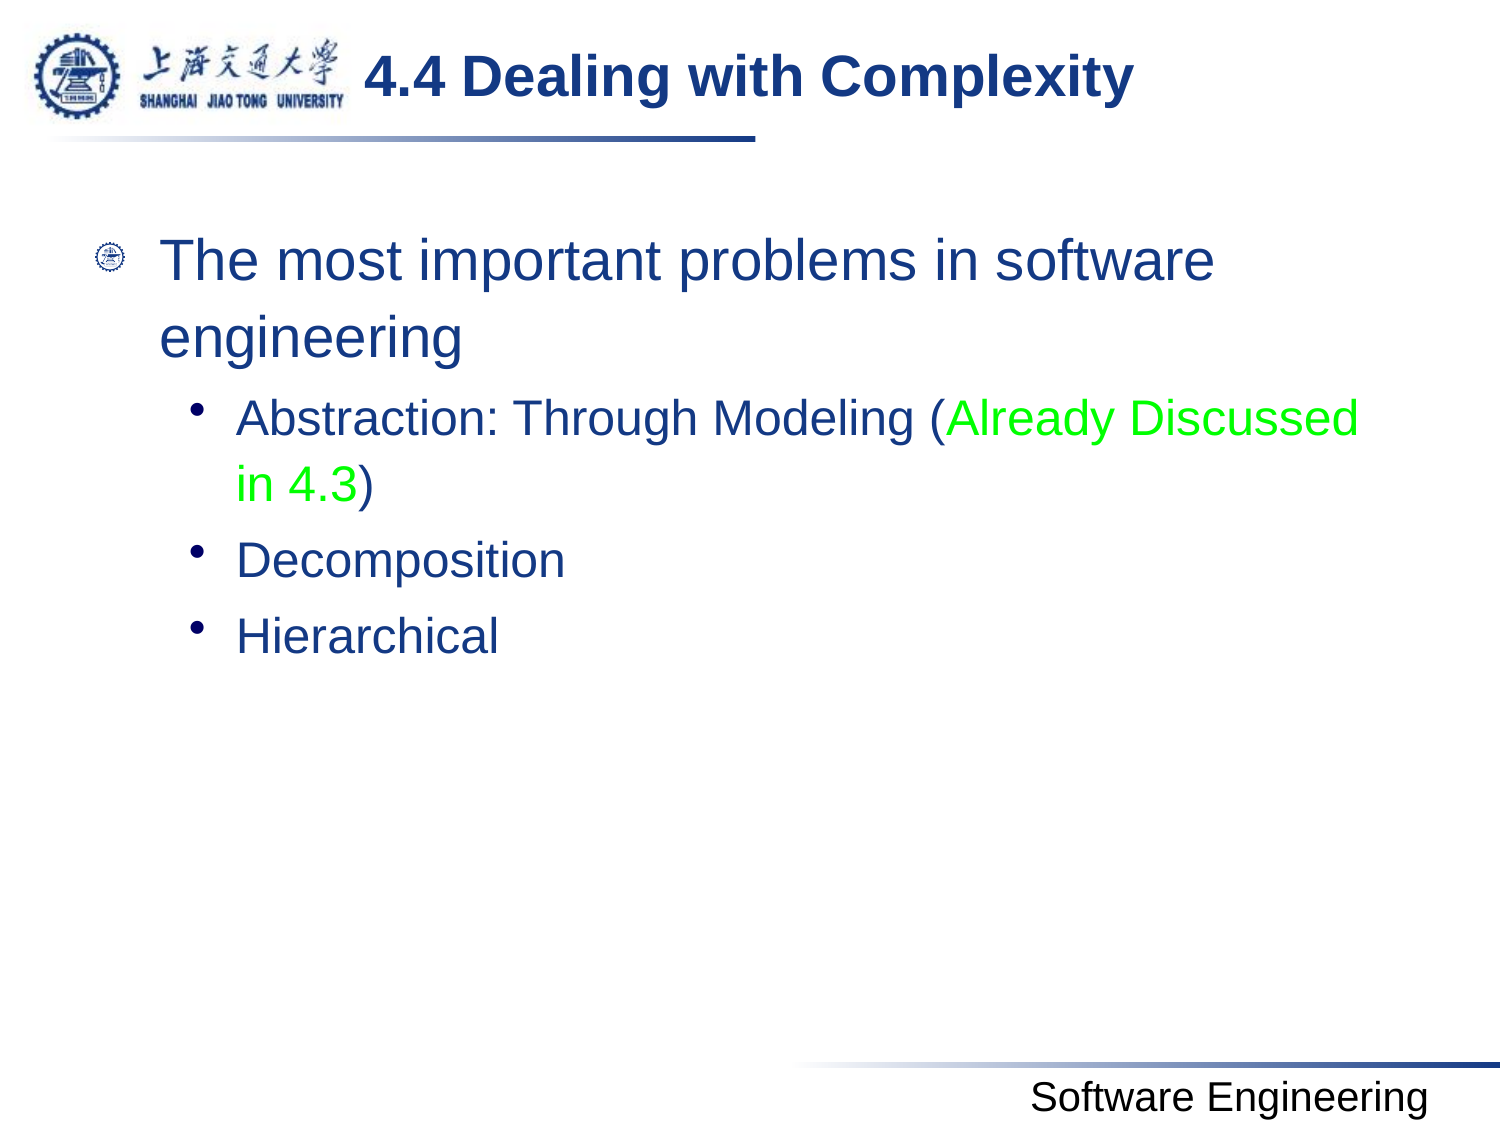

# 4.4 Dealing with Complexity
The most important problems in software engineering
Abstraction: Through Modeling (Already Discussed in 4.3)
Decomposition
Hierarchical